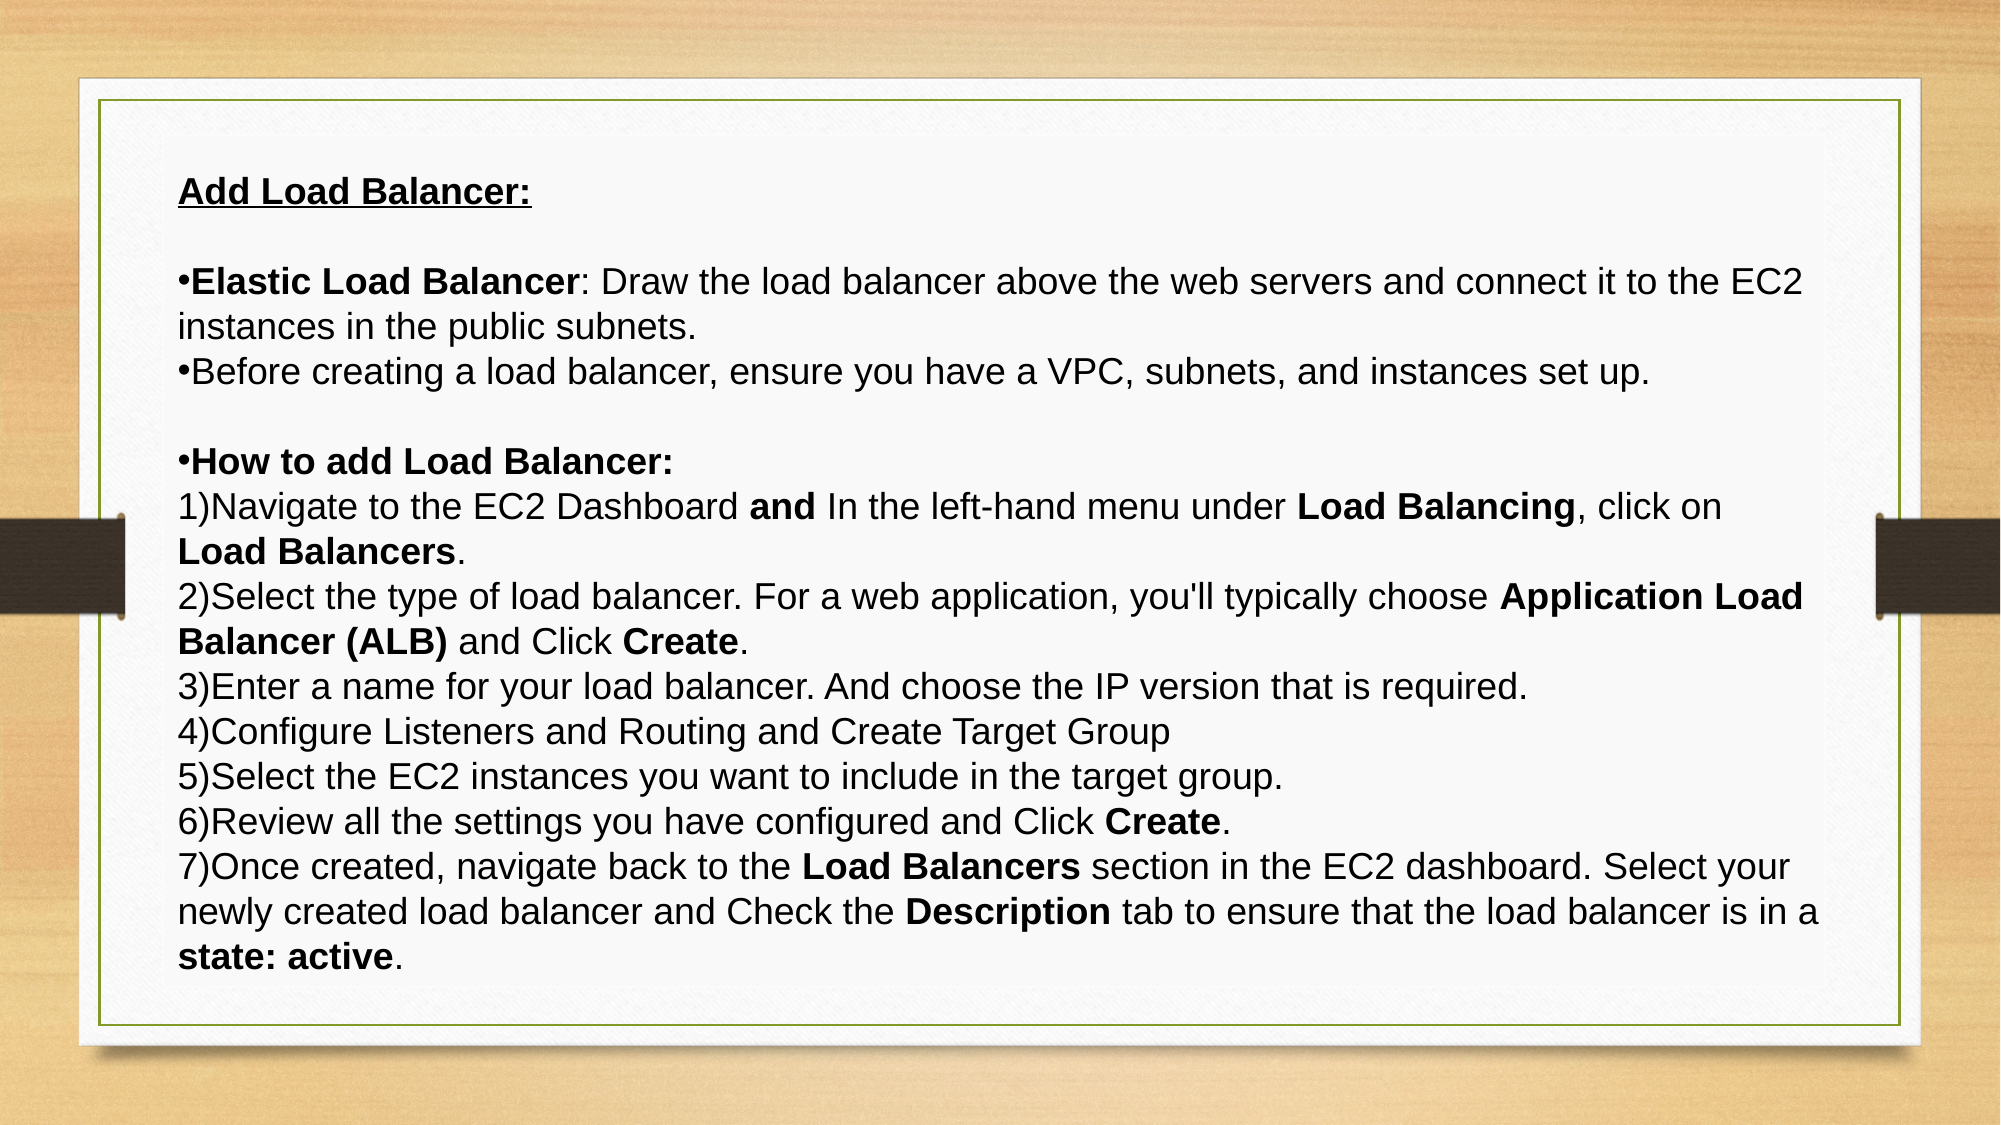

Add Load Balancer:

Elastic Load Balancer: Draw the load balancer above the web servers and connect it to the EC2 instances in the public subnets.
Before creating a load balancer, ensure you have a VPC, subnets, and instances set up.

How to add Load Balancer:
1)Navigate to the EC2 Dashboard and In the left-hand menu under Load Balancing, click on     Load Balancers.
2)Select the type of load balancer. For a web application, you'll typically choose Application Load Balancer (ALB) and Click Create.
3)Enter a name for your load balancer. And choose the IP version that is required.
4)Configure Listeners and Routing and Create Target Group
5)Select the EC2 instances you want to include in the target group.
6)Review all the settings you have configured and Click Create.
7)Once created, navigate back to the Load Balancers section in the EC2 dashboard. Select your newly created load balancer and Check the Description tab to ensure that the load balancer is in a state: active.

#